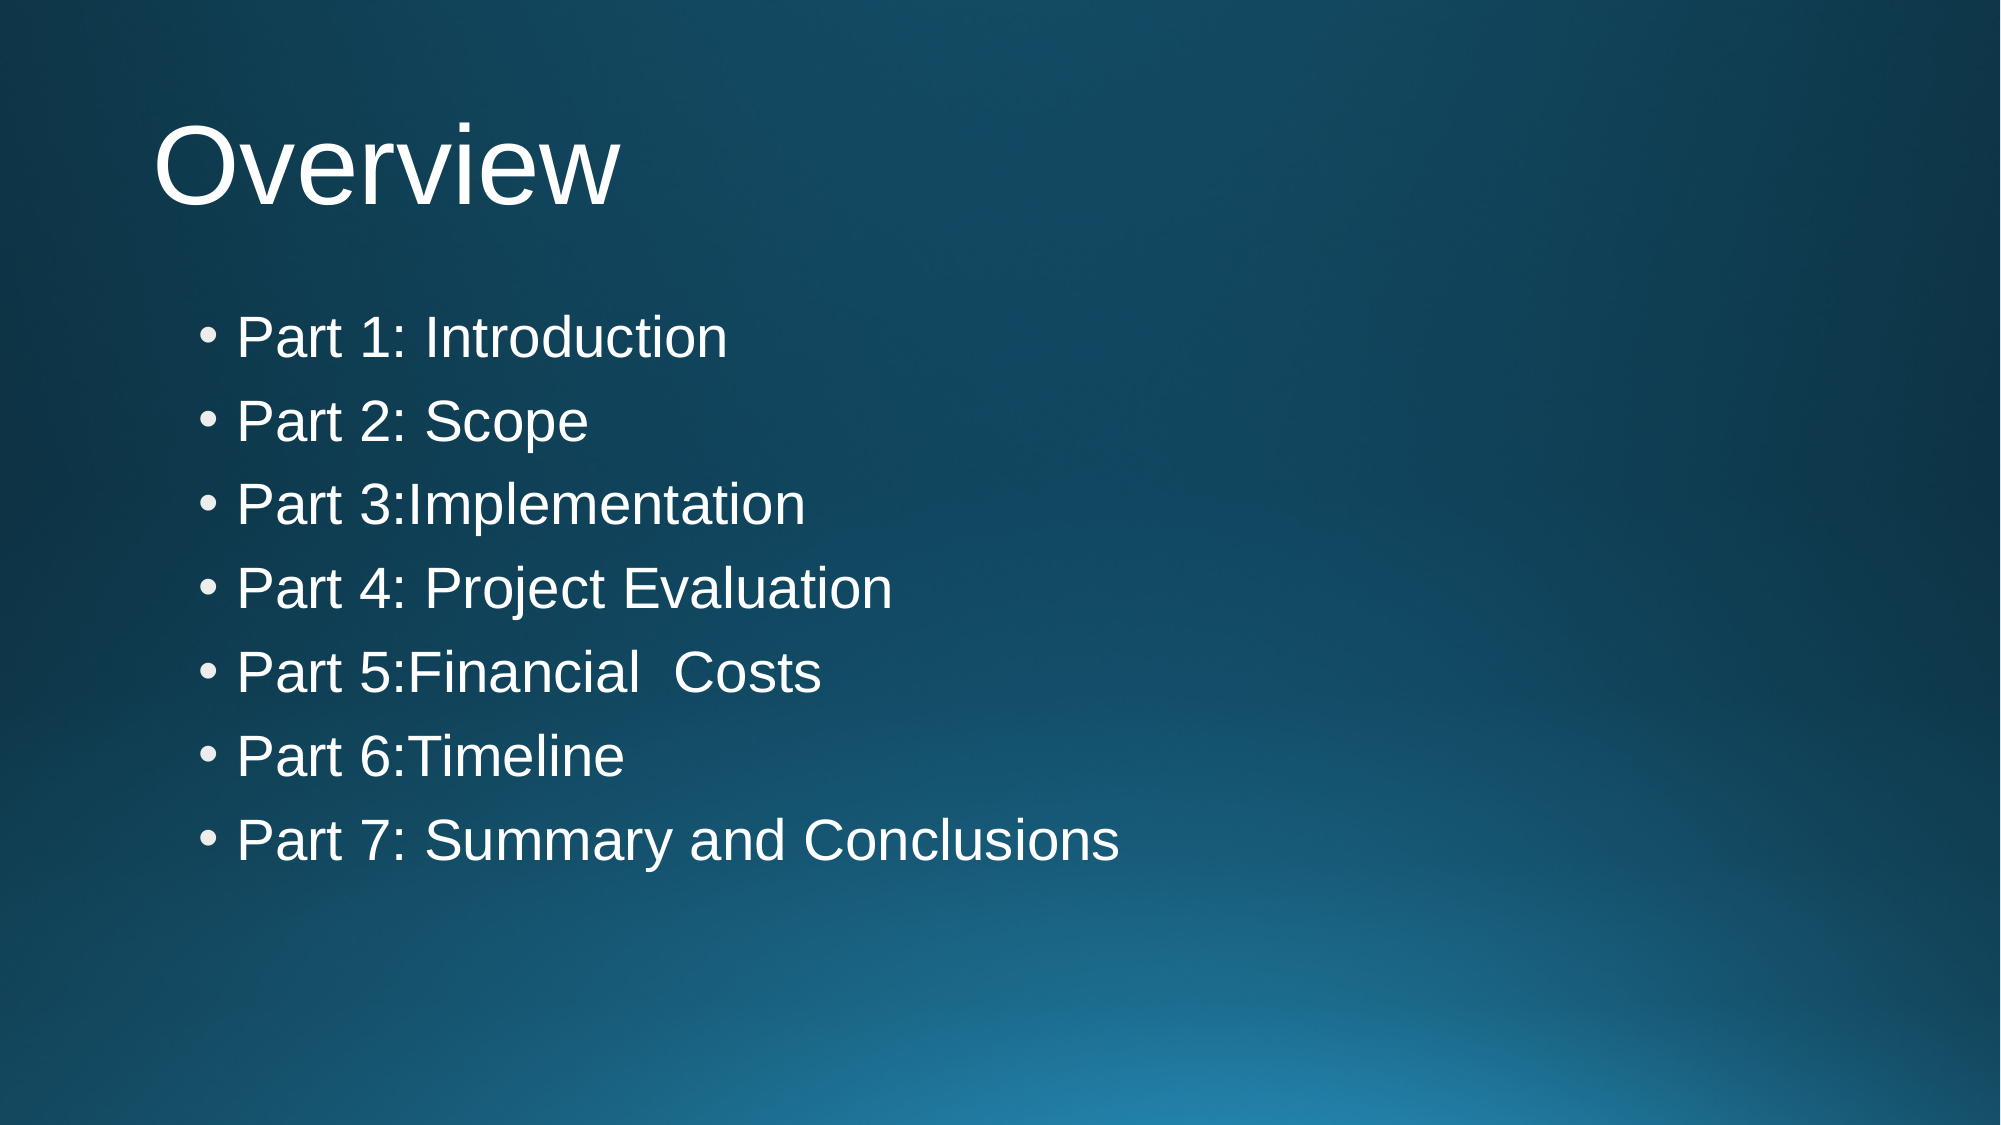

# Overview
Part 1: Introduction
Part 2: Scope
Part 3:Implementation
Part 4: Project Evaluation
Part 5:Financial  Costs
Part 6:Timeline
Part 7: Summary and Conclusions